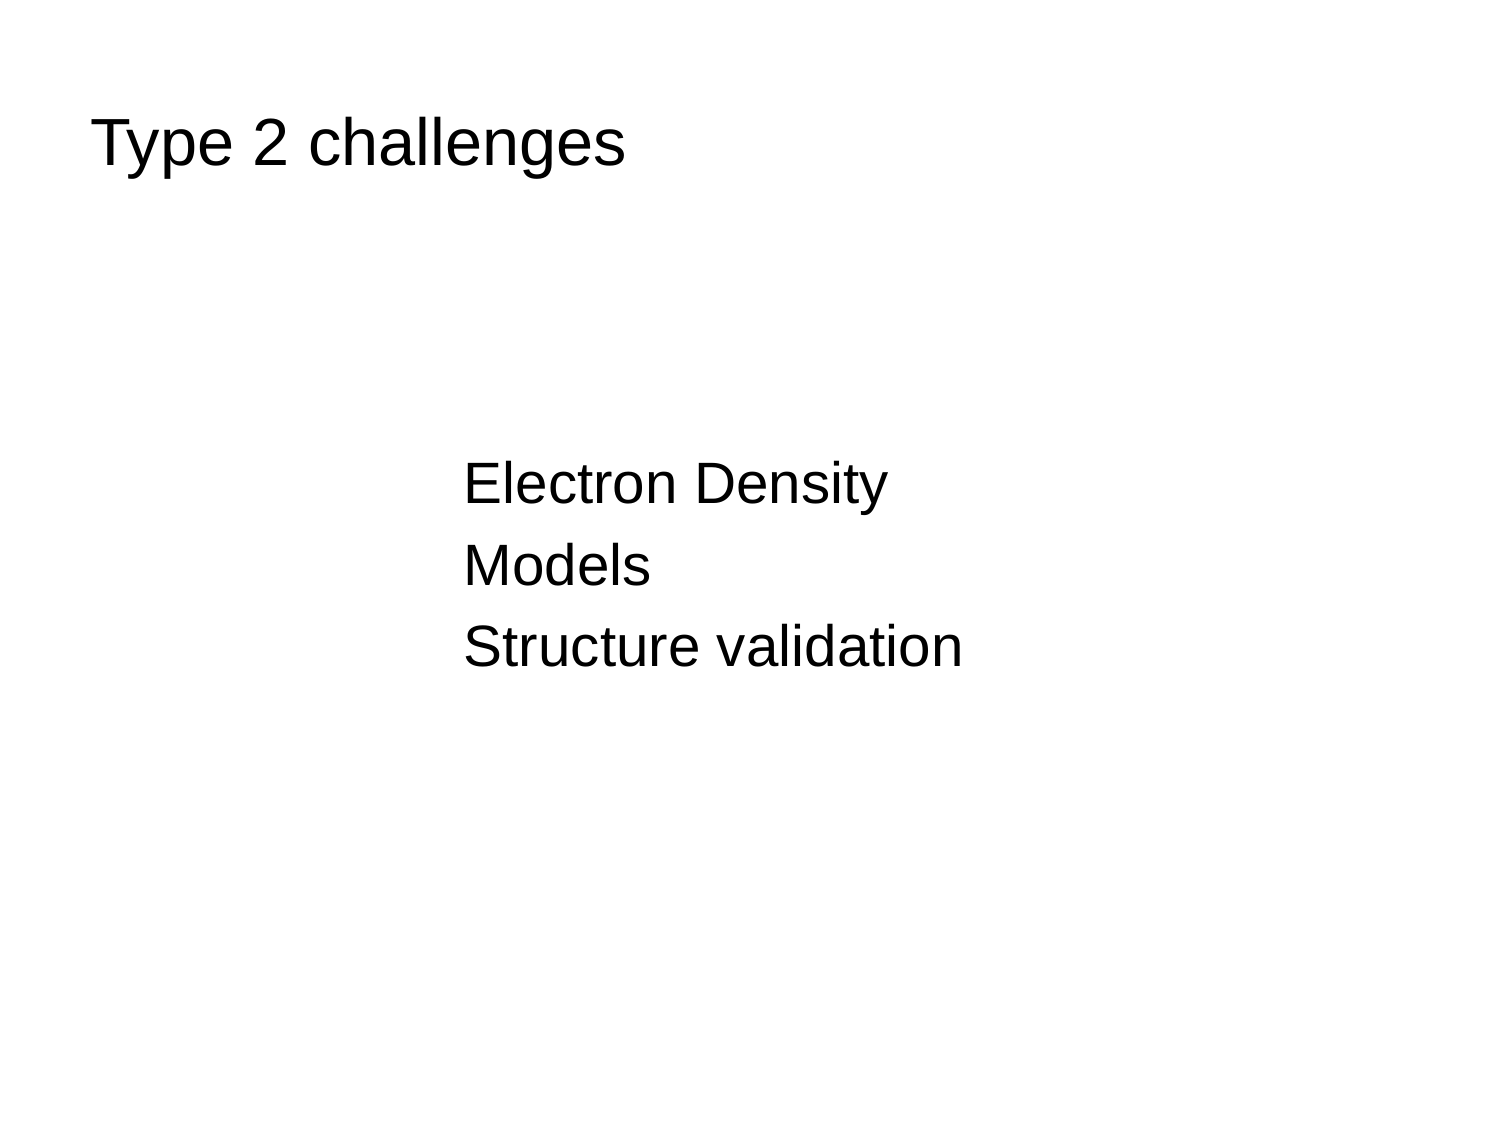

# Type 2 challenges
Electron Density
Models
Structure validation